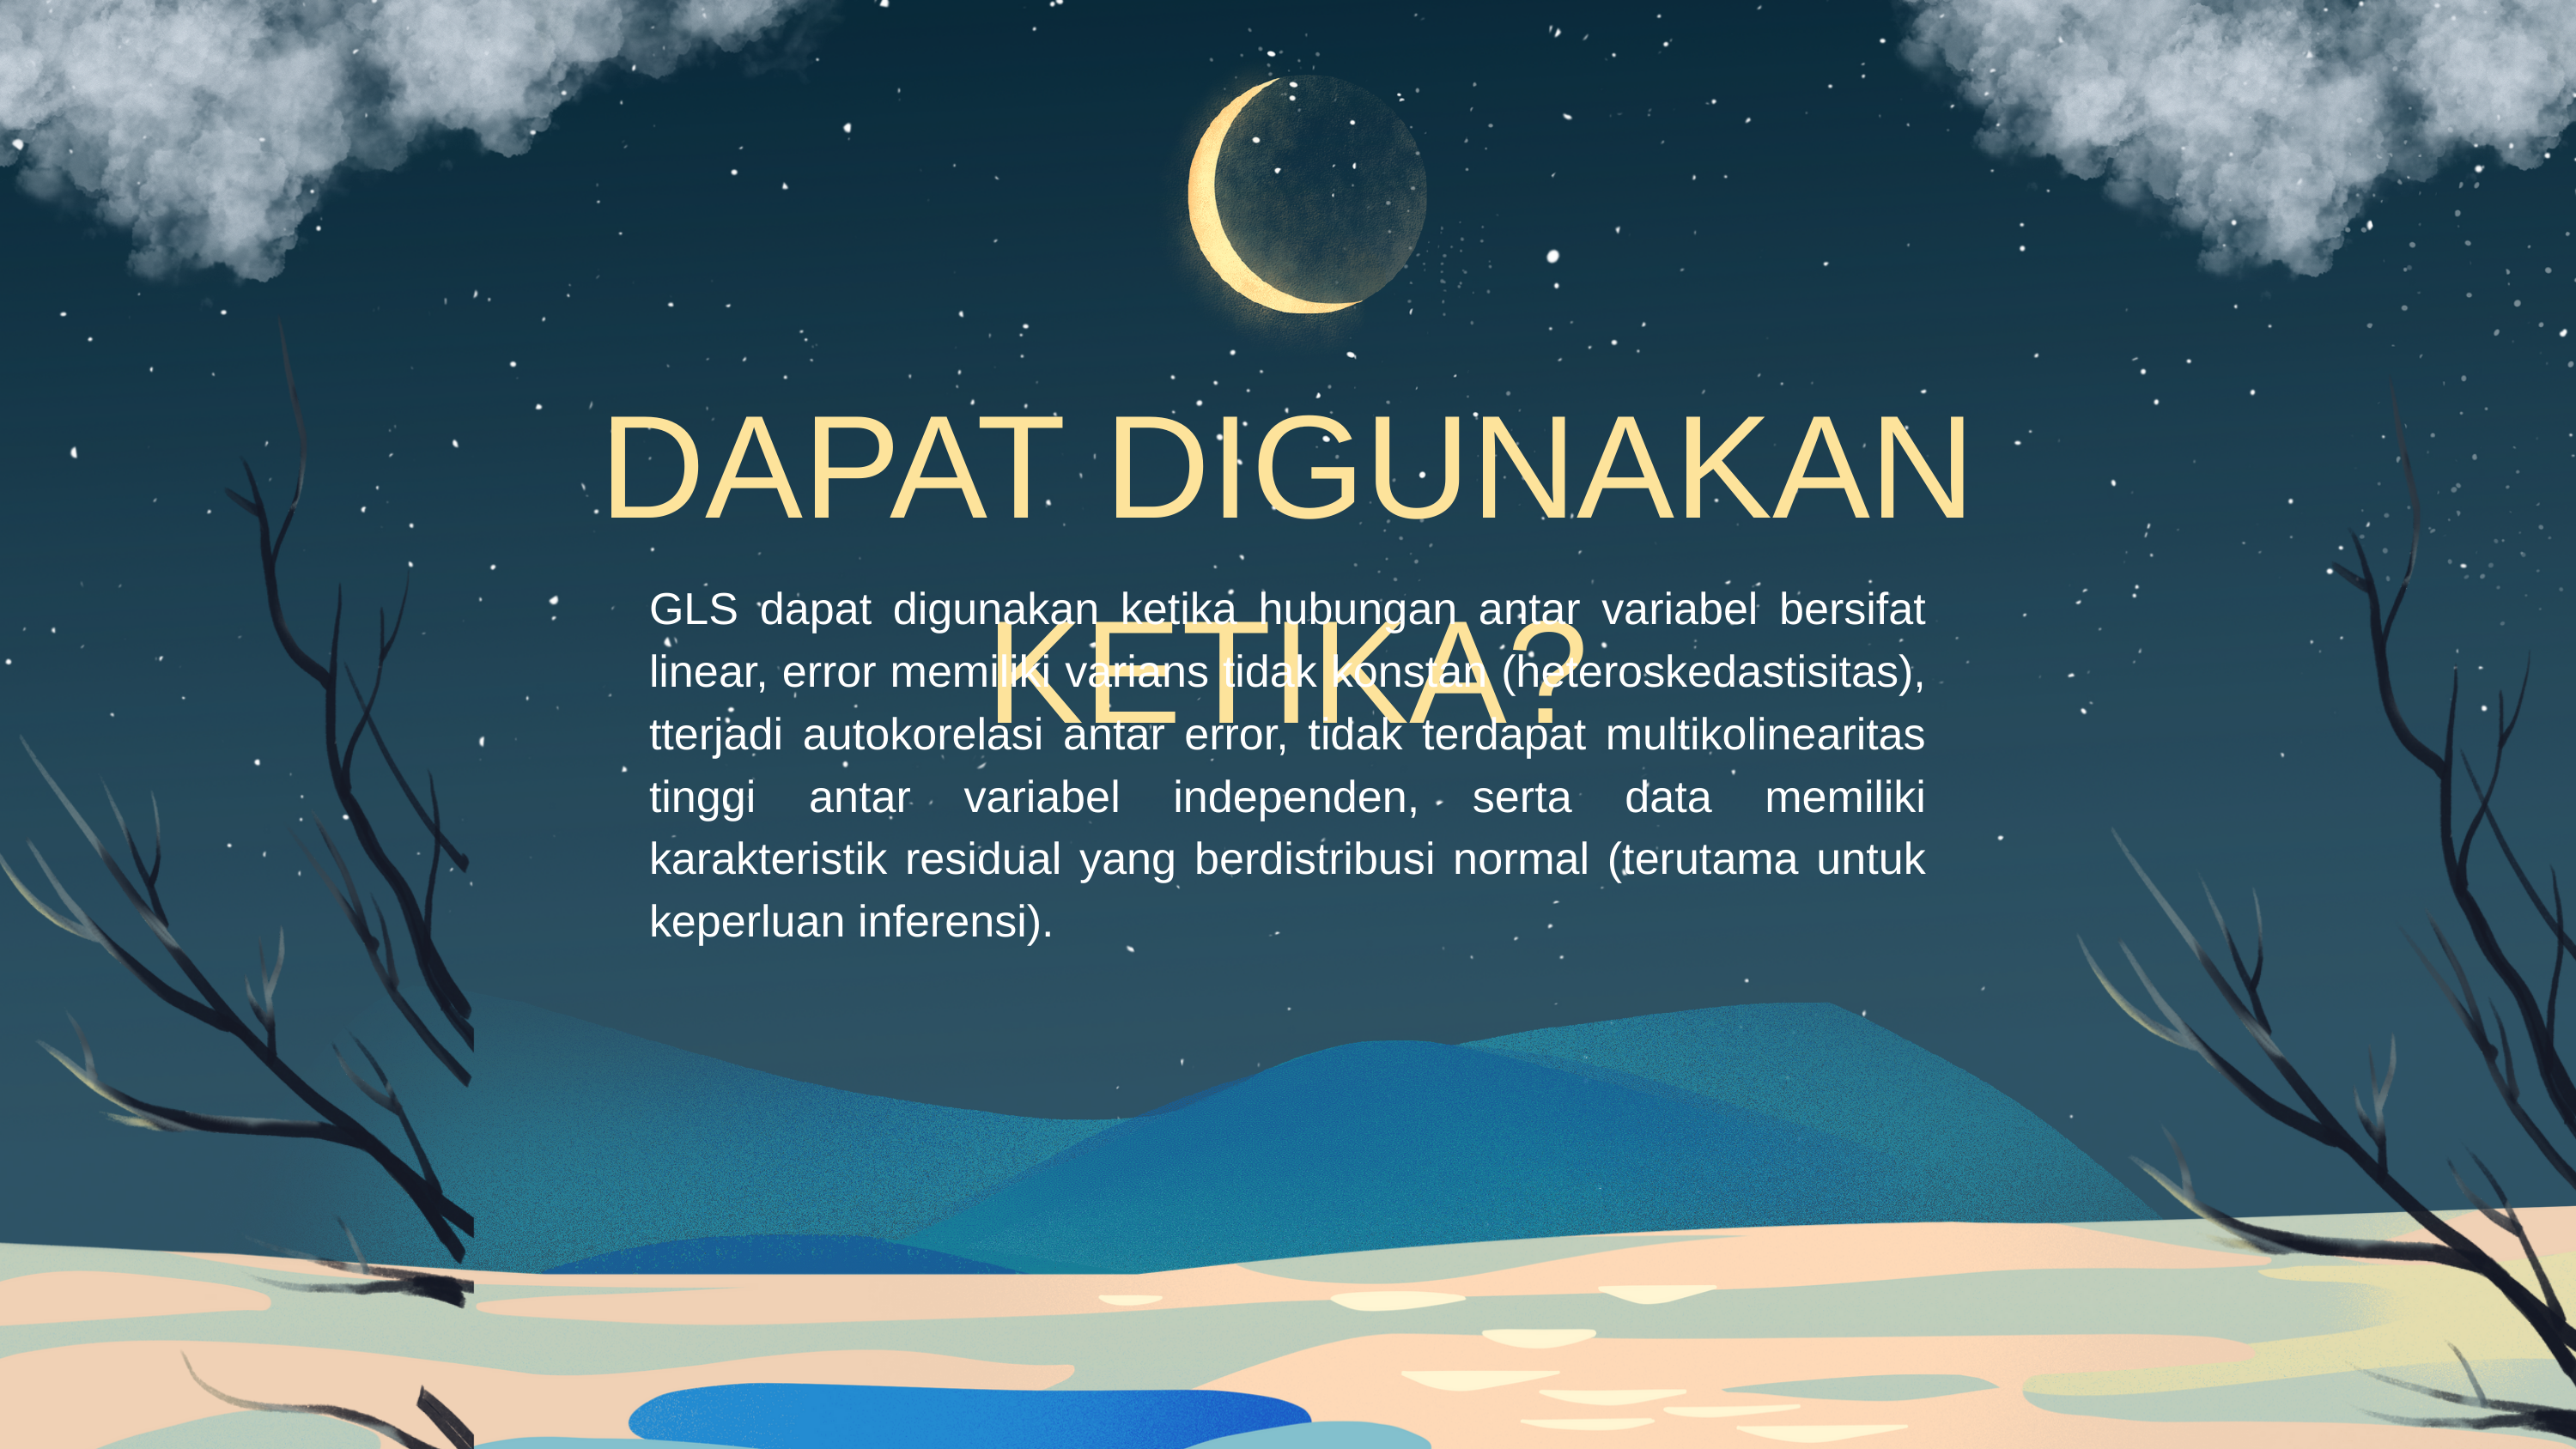

DAPAT DIGUNAKAN KETIKA?

GLS dapat digunakan ketika hubungan antar variabel bersifat linear, error memiliki varians tidak konstan (heteroskedastisitas), tterjadi autokorelasi antar error, tidak terdapat multikolinearitas tinggi antar variabel independen, serta data memiliki karakteristik residual yang berdistribusi normal (terutama untuk keperluan inferensi).